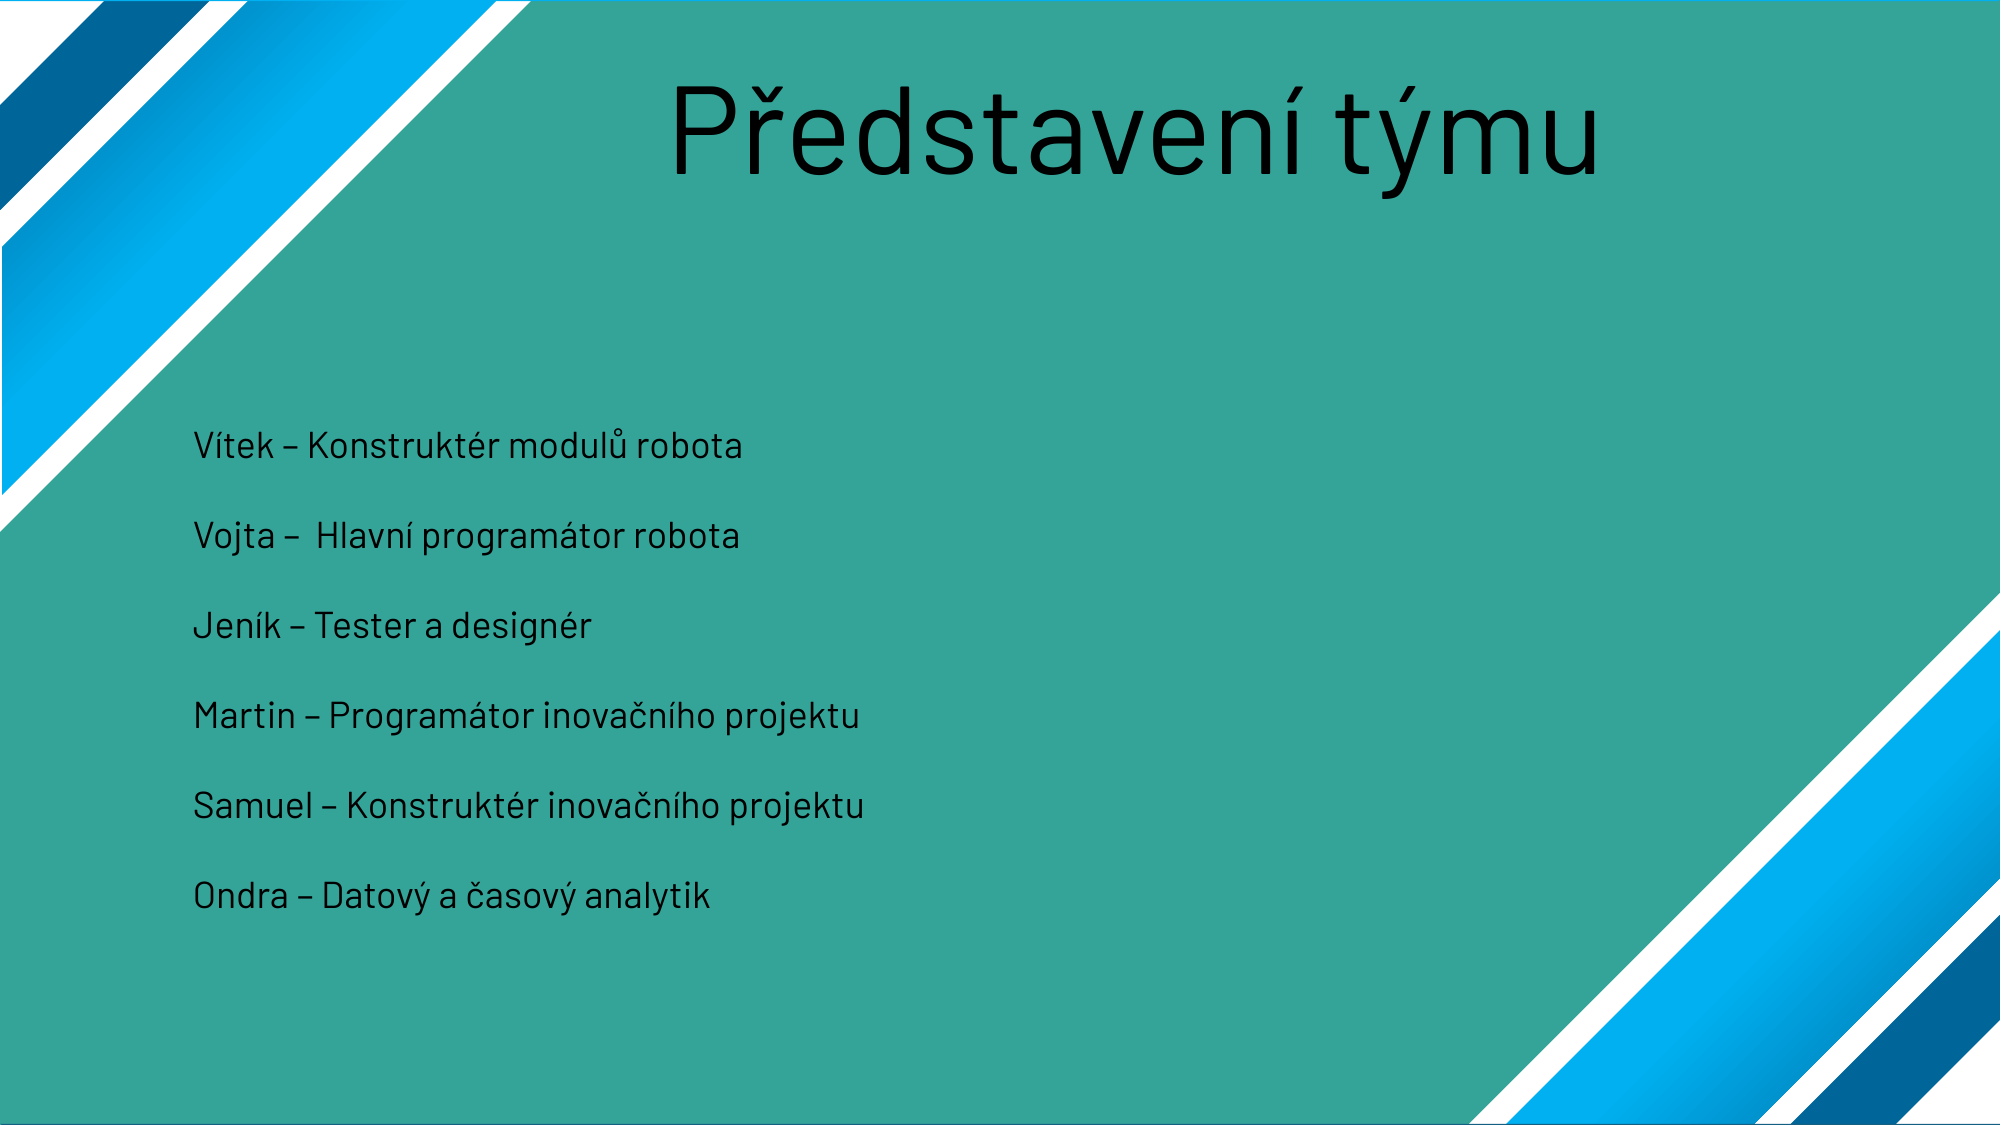

Představení týmu
Vítek – Konstruktér modulů robota

Vojta –  Hlavní programátor robota

Jeník – Tester a designér

Martin – Programátor inovačního projektu

Samuel – Konstruktér inovačního projektu

Ondra – Datový a časový analytik